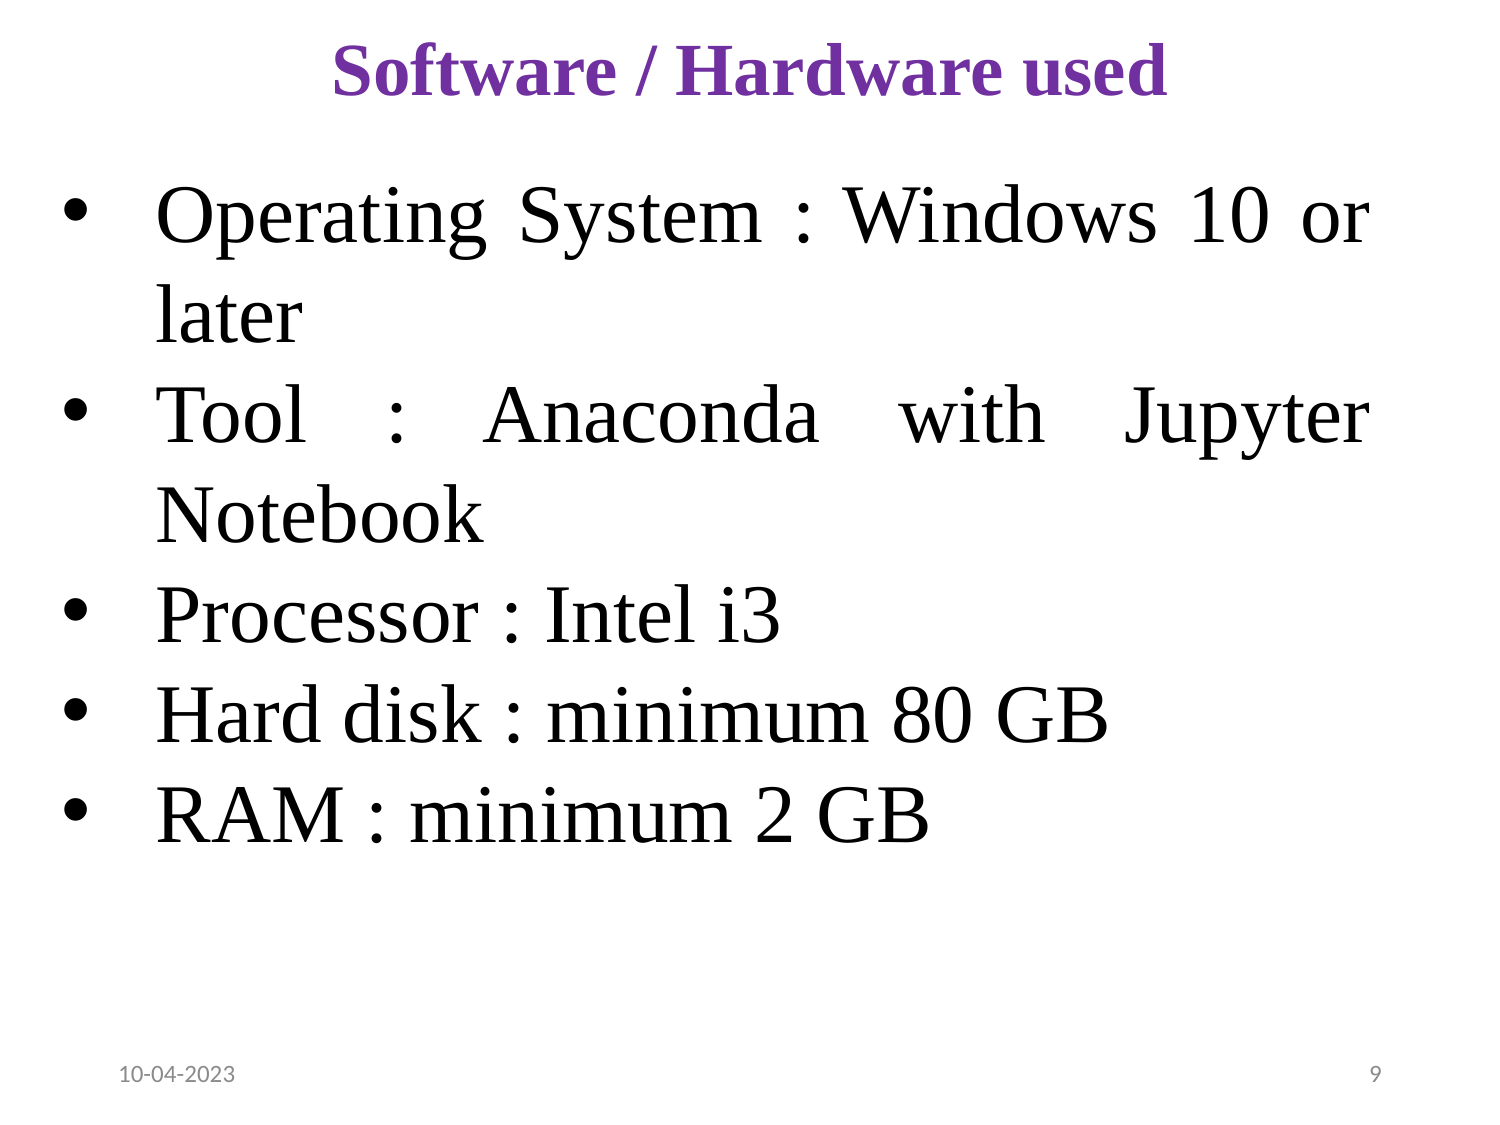

# Software / Hardware used
Operating System : Windows 10 or later
Tool : Anaconda with Jupyter Notebook
Processor : Intel i3
Hard disk : minimum 80 GB
RAM : minimum 2 GB
10-04-2023
9